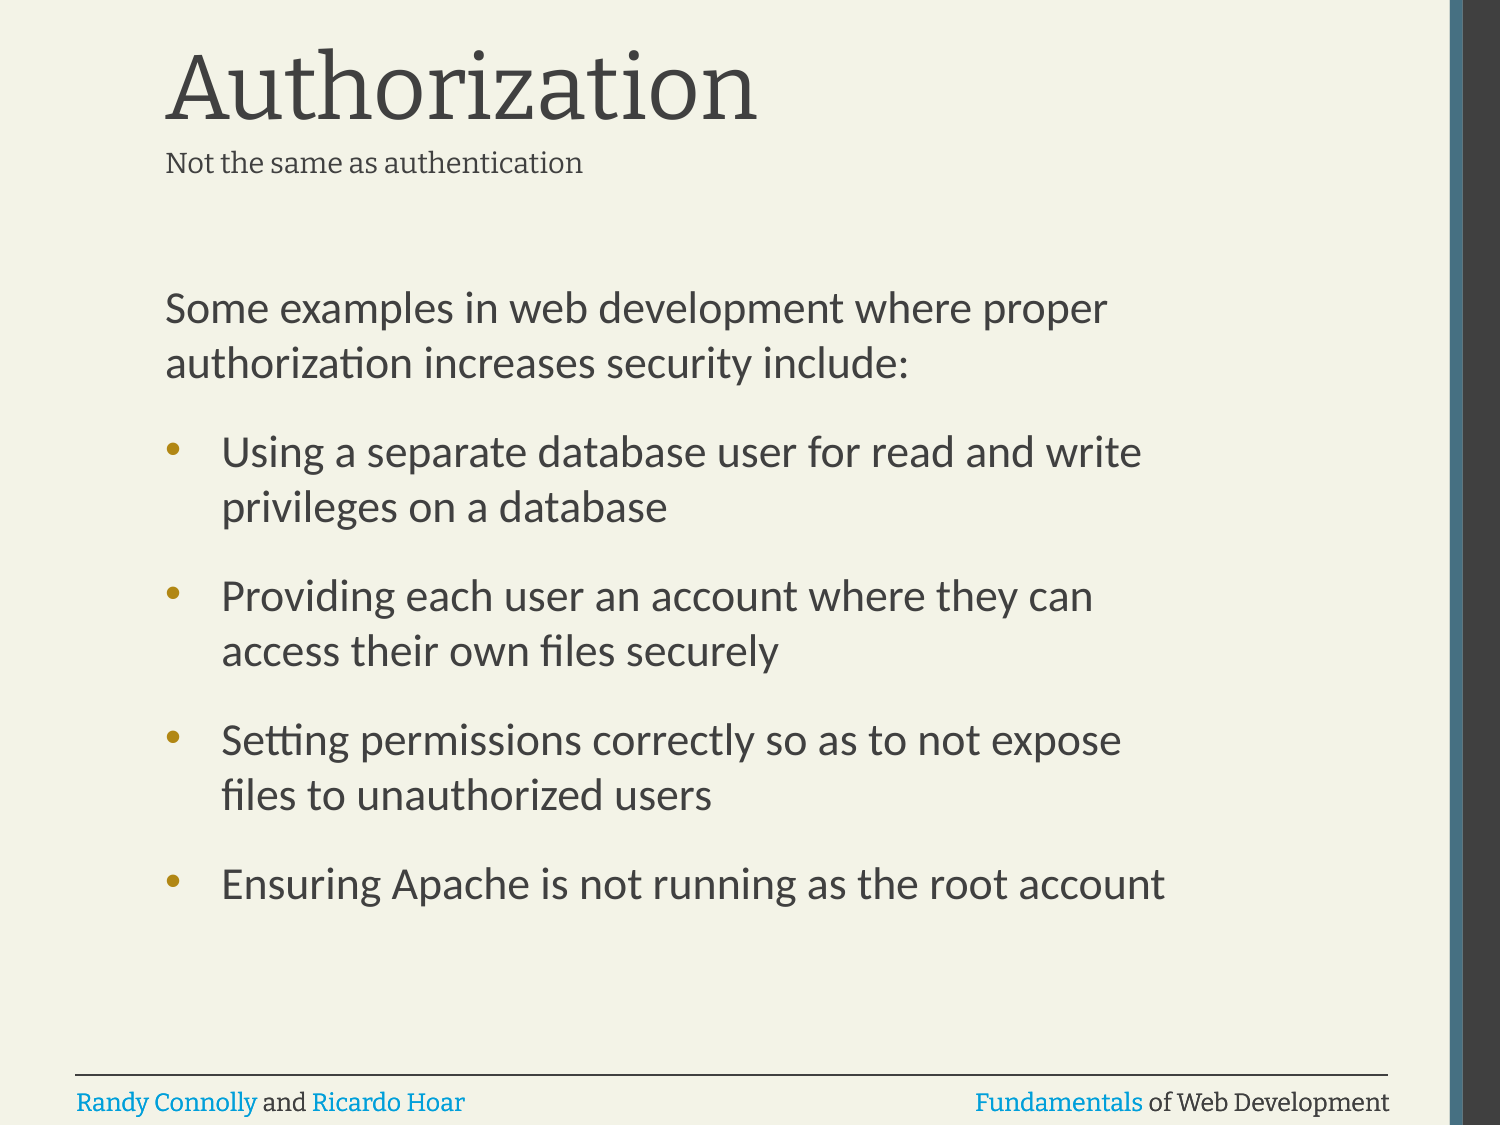

# Authorization
Not the same as authentication
Some examples in web development where proper authorization increases security include:
Using a separate database user for read and write privileges on a database
Providing each user an account where they can access their own files securely
Setting permissions correctly so as to not expose files to unauthorized users
Ensuring Apache is not running as the root account